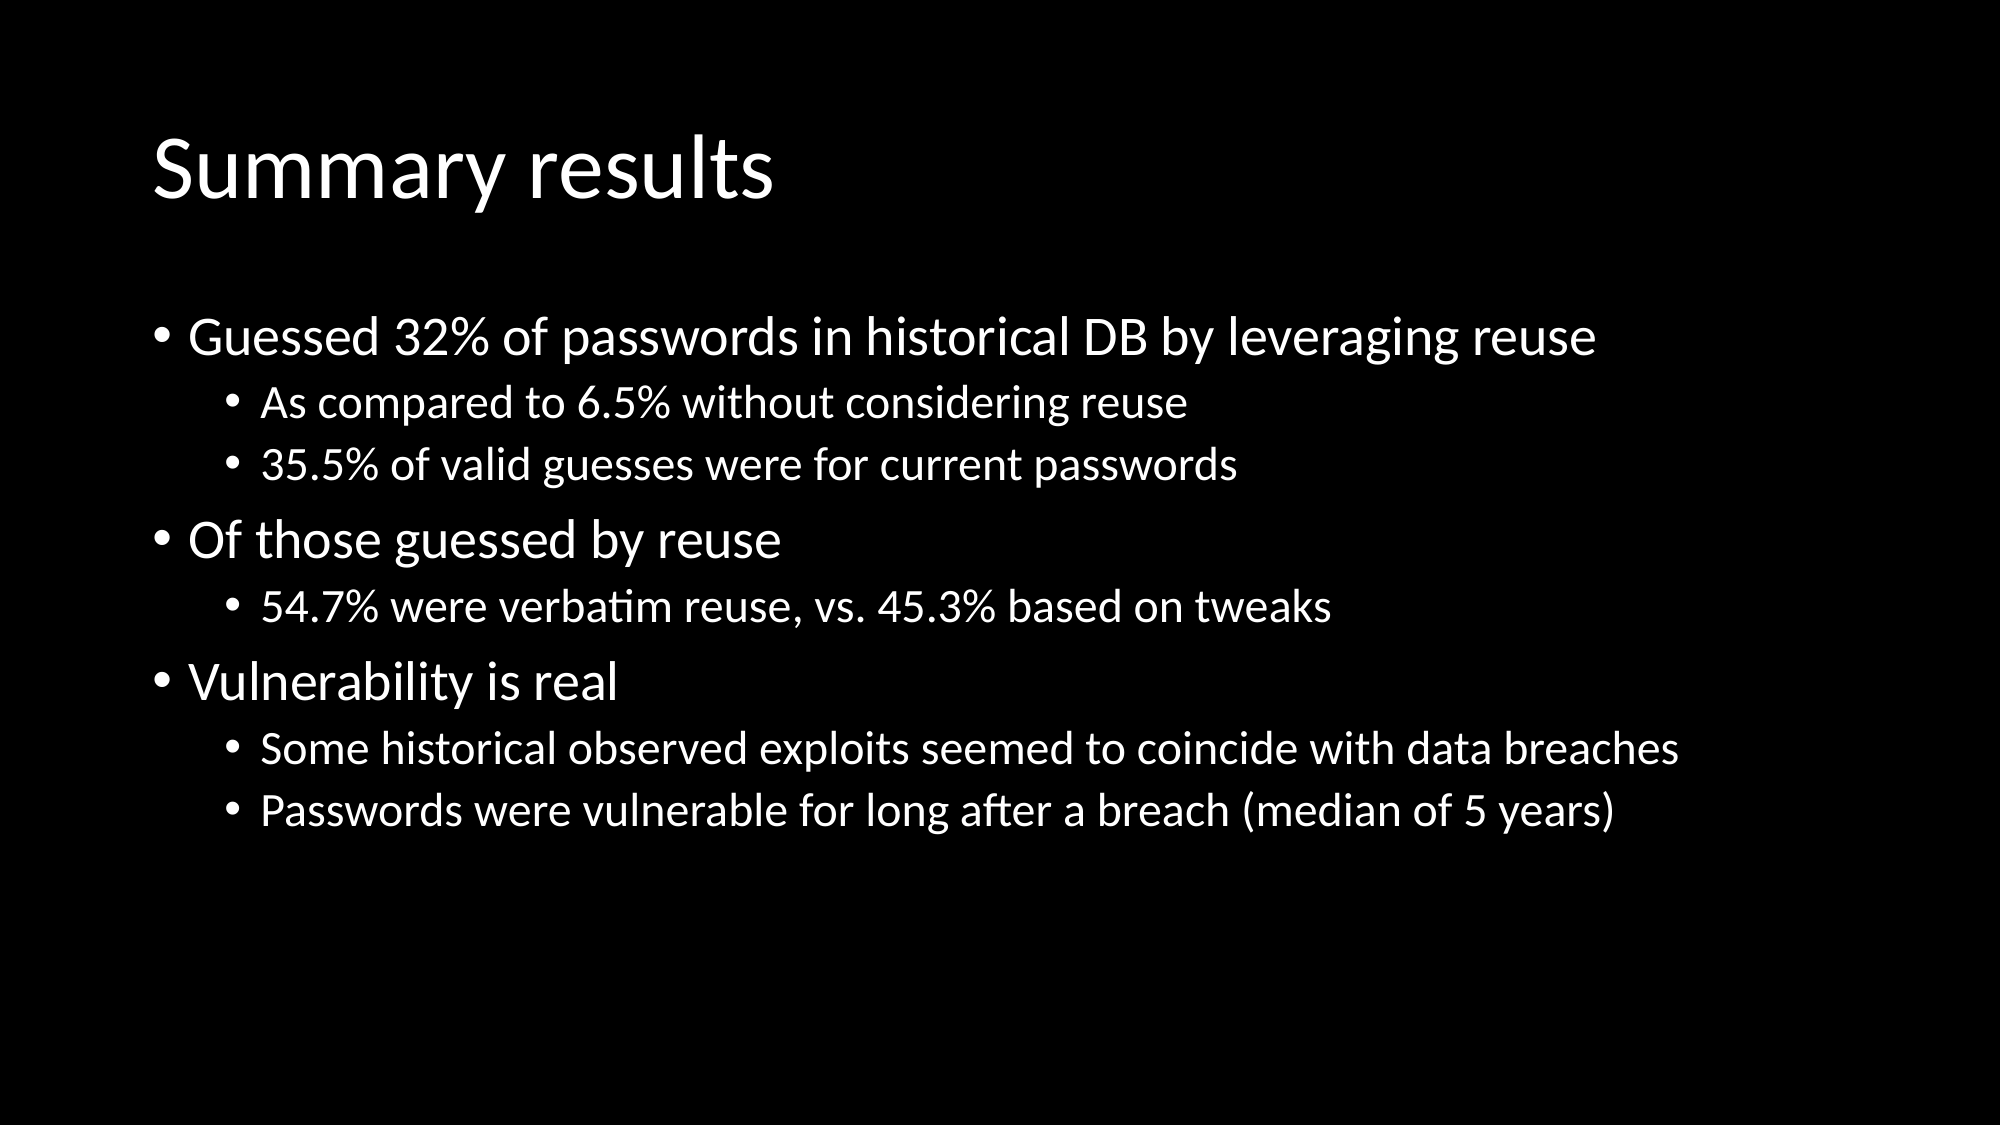

# Summary results
Guessed 32% of passwords in historical DB by leveraging reuse
As compared to 6.5% without considering reuse
35.5% of valid guesses were for current passwords
Of those guessed by reuse
54.7% were verbatim reuse, vs. 45.3% based on tweaks
Vulnerability is real
Some historical observed exploits seemed to coincide with data breaches
Passwords were vulnerable for long after a breach (median of 5 years)